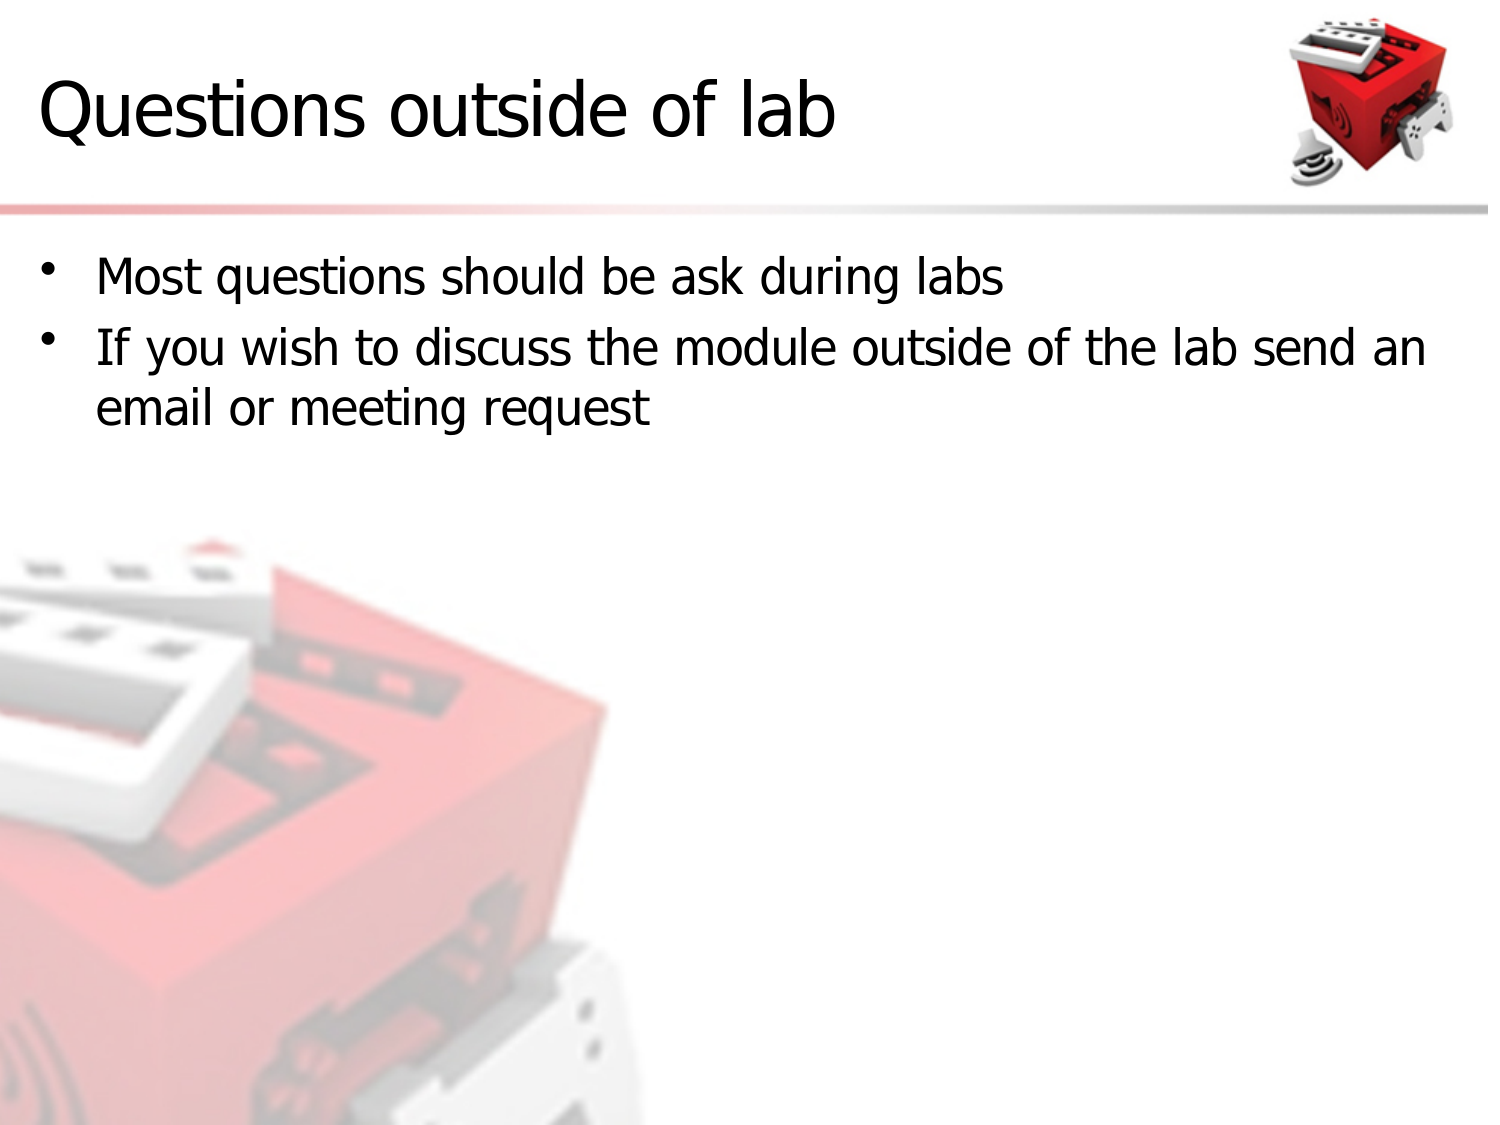

# Questions outside of lab
Most questions should be ask during labs
If you wish to discuss the module outside of the lab send an email or meeting request